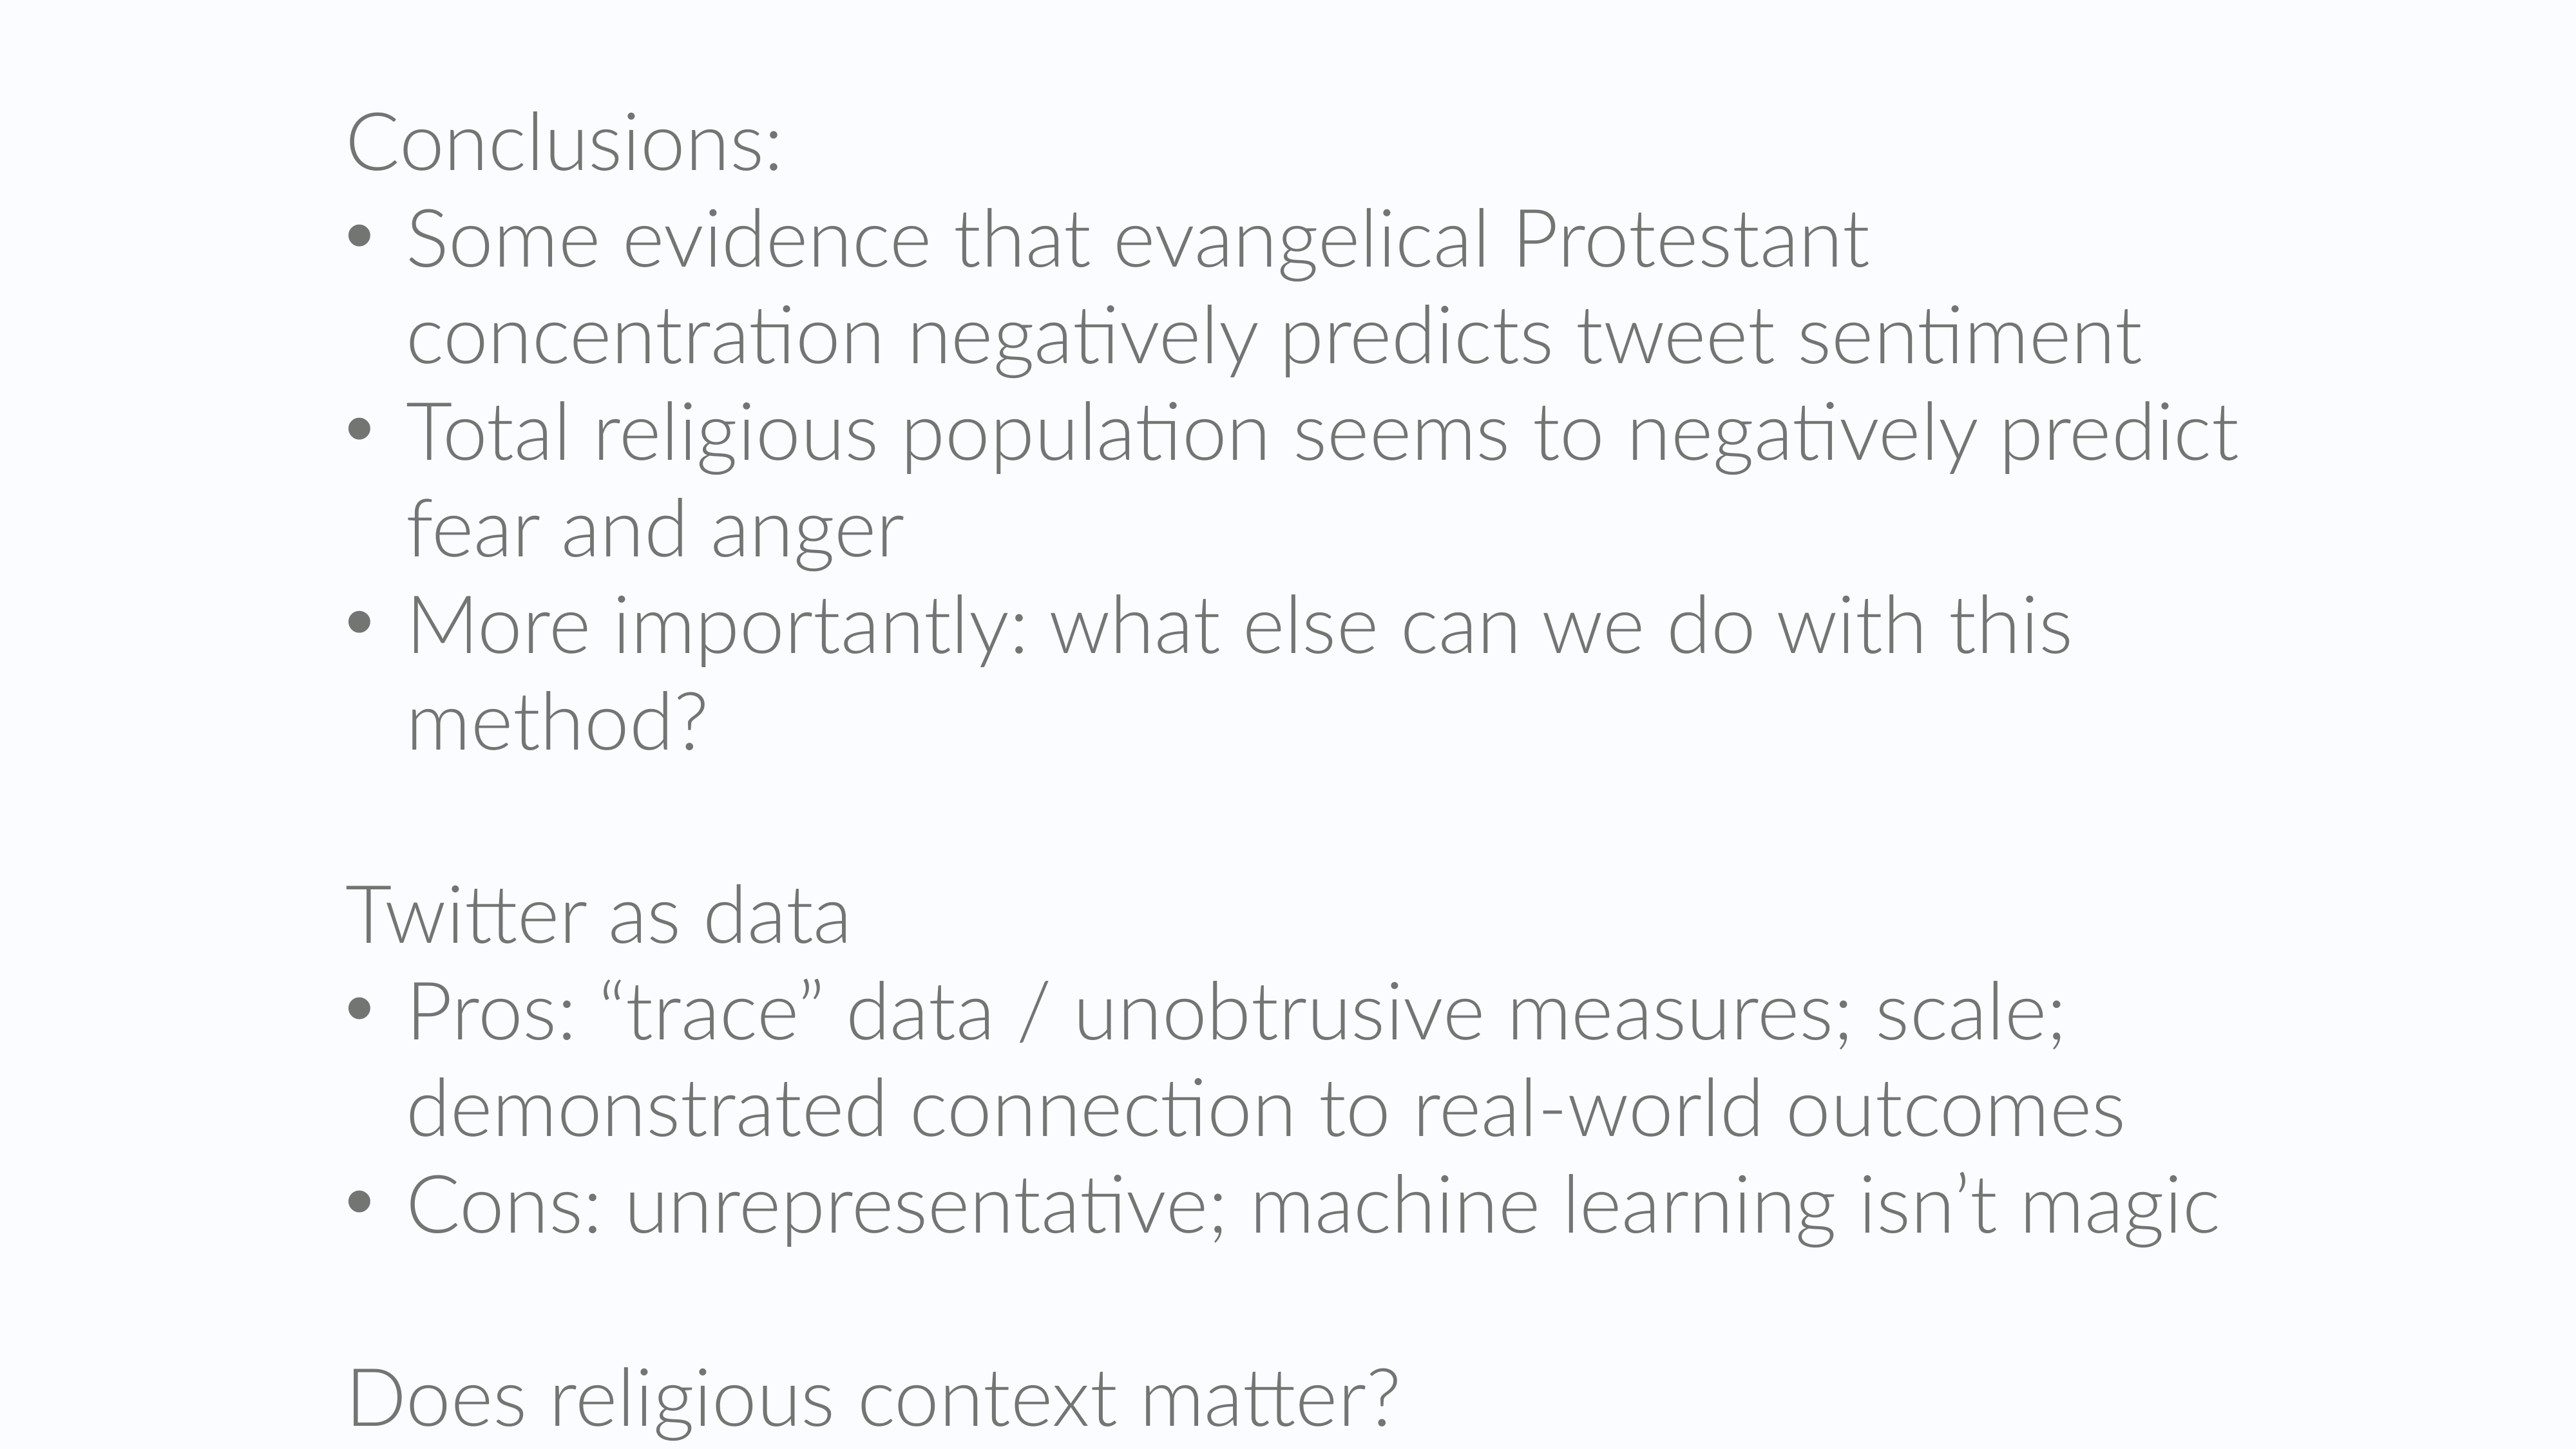

Conclusions:
Some evidence that evangelical Protestant concentration negatively predicts tweet sentiment
Total religious population seems to negatively predict fear and anger
More importantly: what else can we do with this method?

Twitter as data
Pros: “trace” data / unobtrusive measures; scale; demonstrated connection to real-world outcomes
Cons: unrepresentative; machine learning isn’t magic

Does religious context matter?